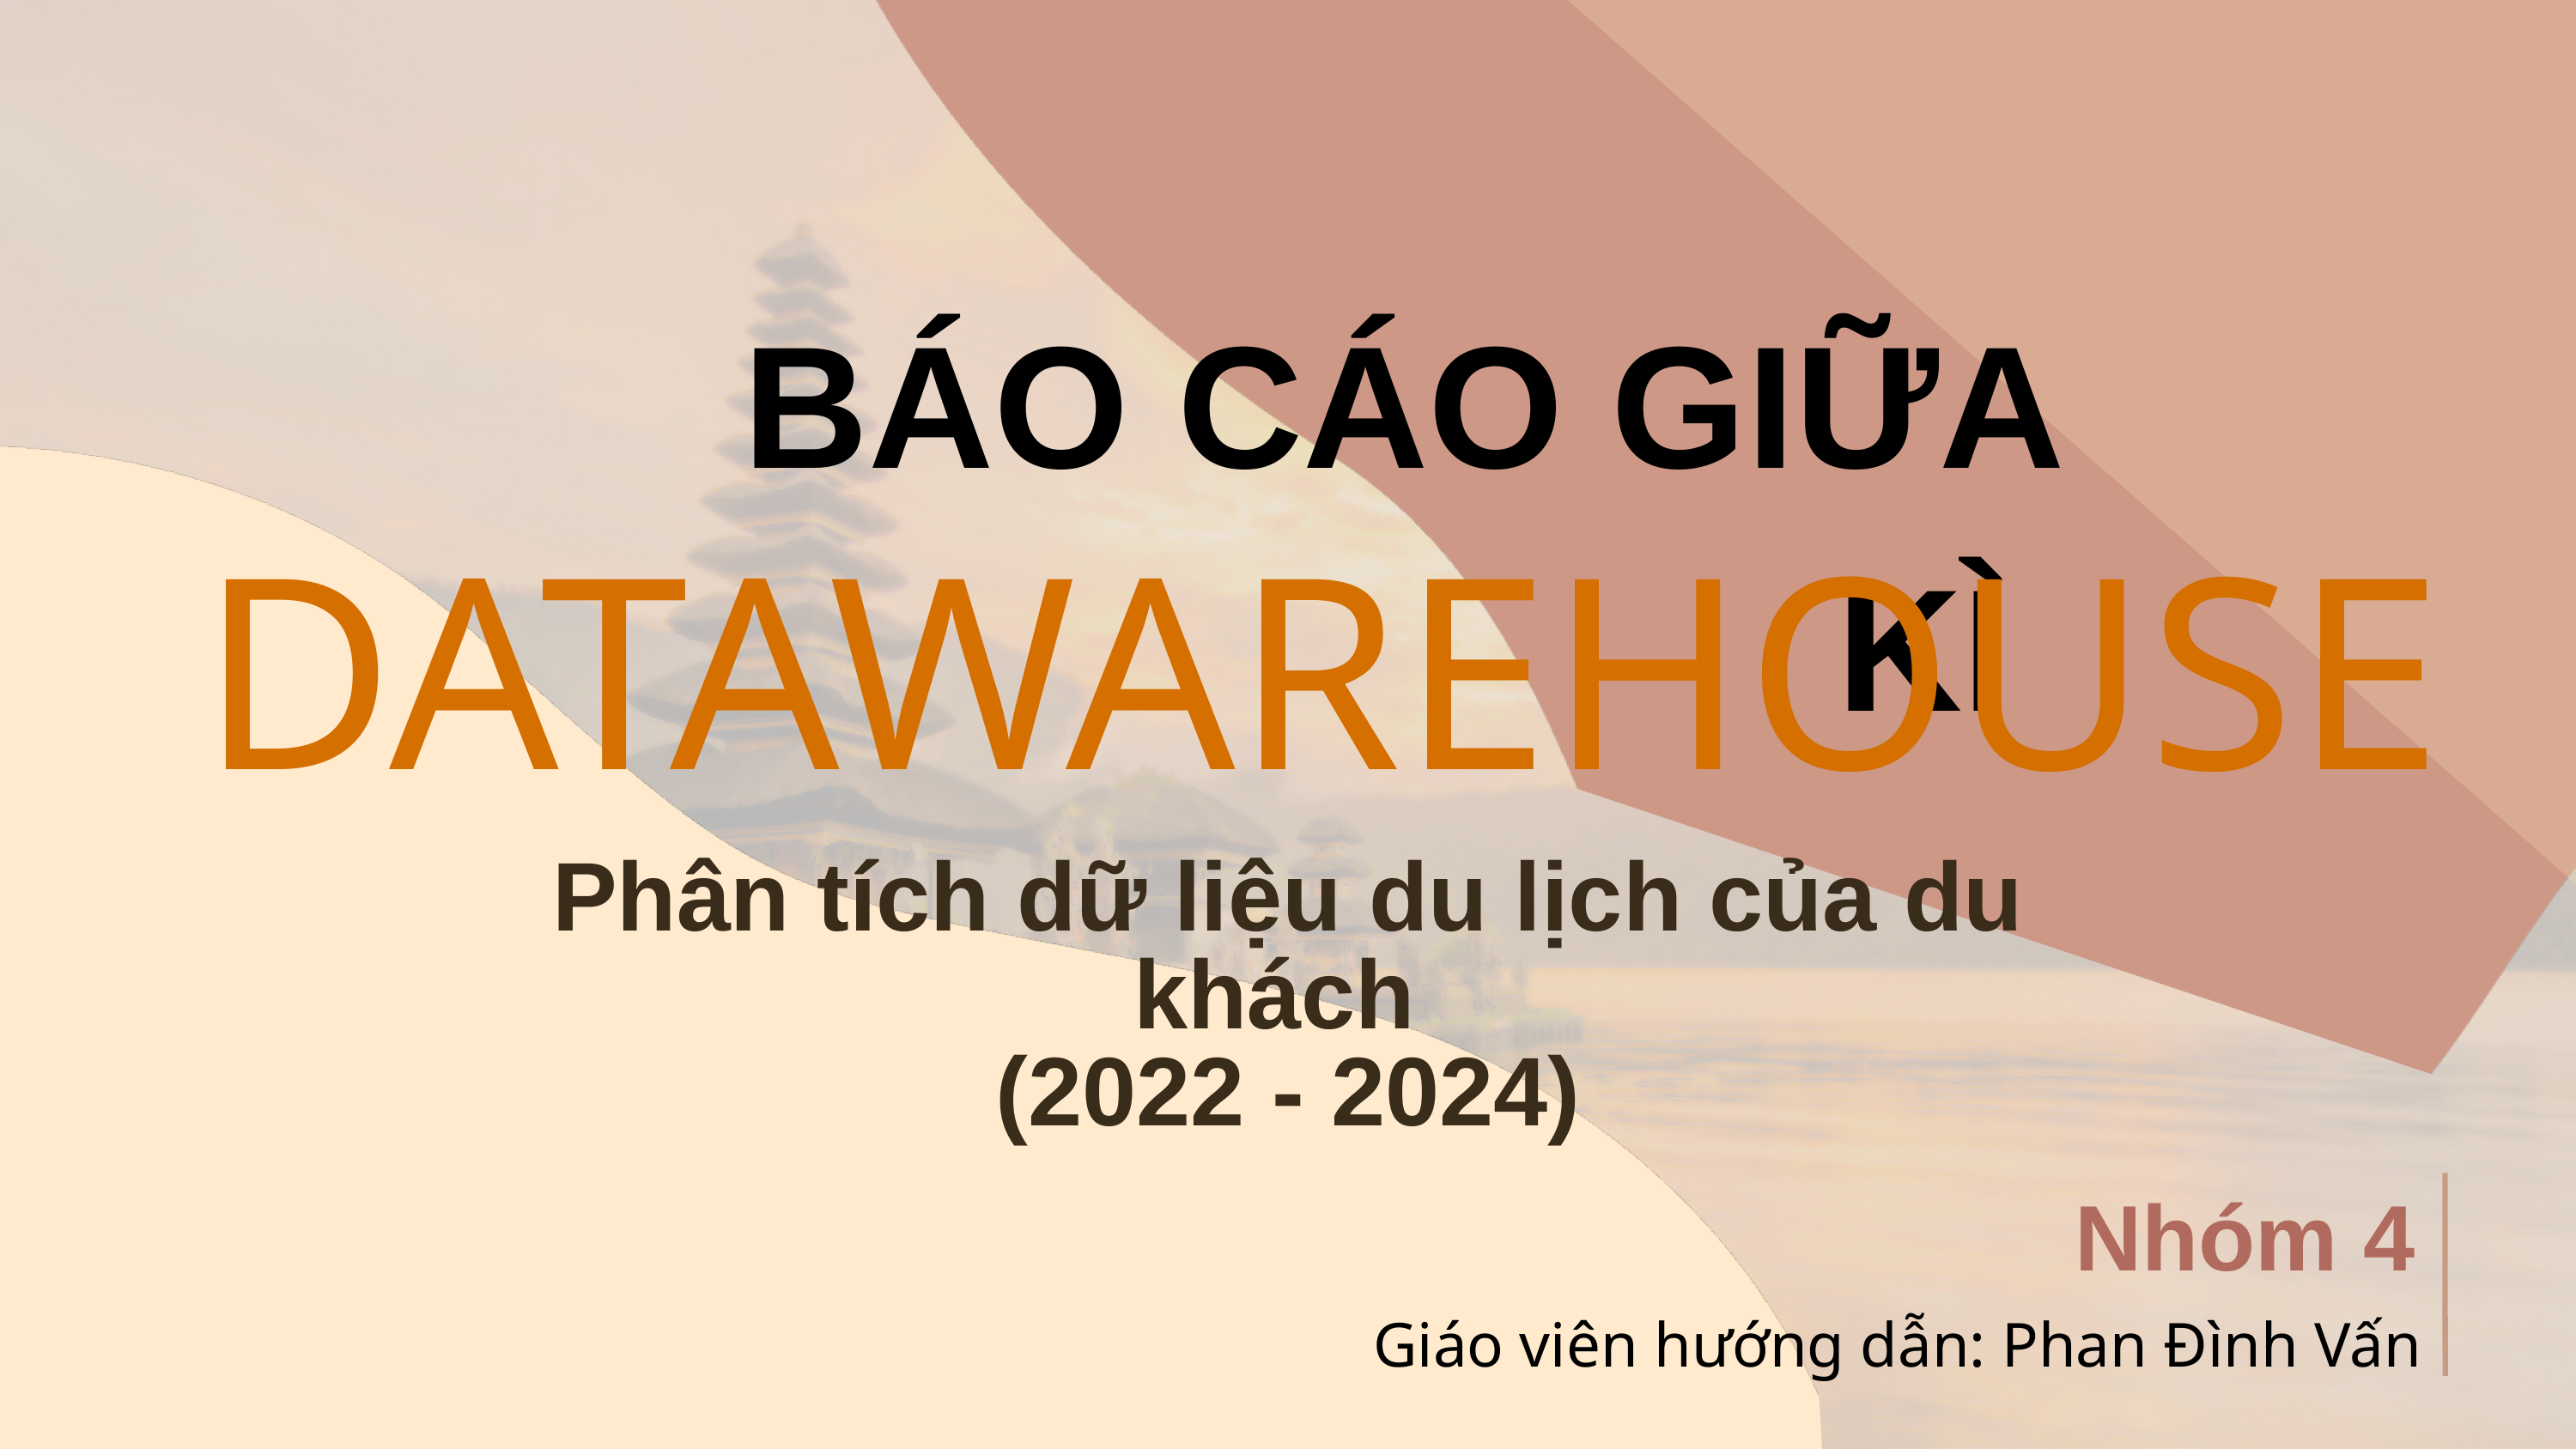

BÁO CÁO GIỮA KÌ

DATAWAREHOUSE
Phân tích dữ liệu du lịch của du khách
(2022 - 2024)

Nhóm 4

Giáo viên hướng dẫn: Phan Đình Vấn